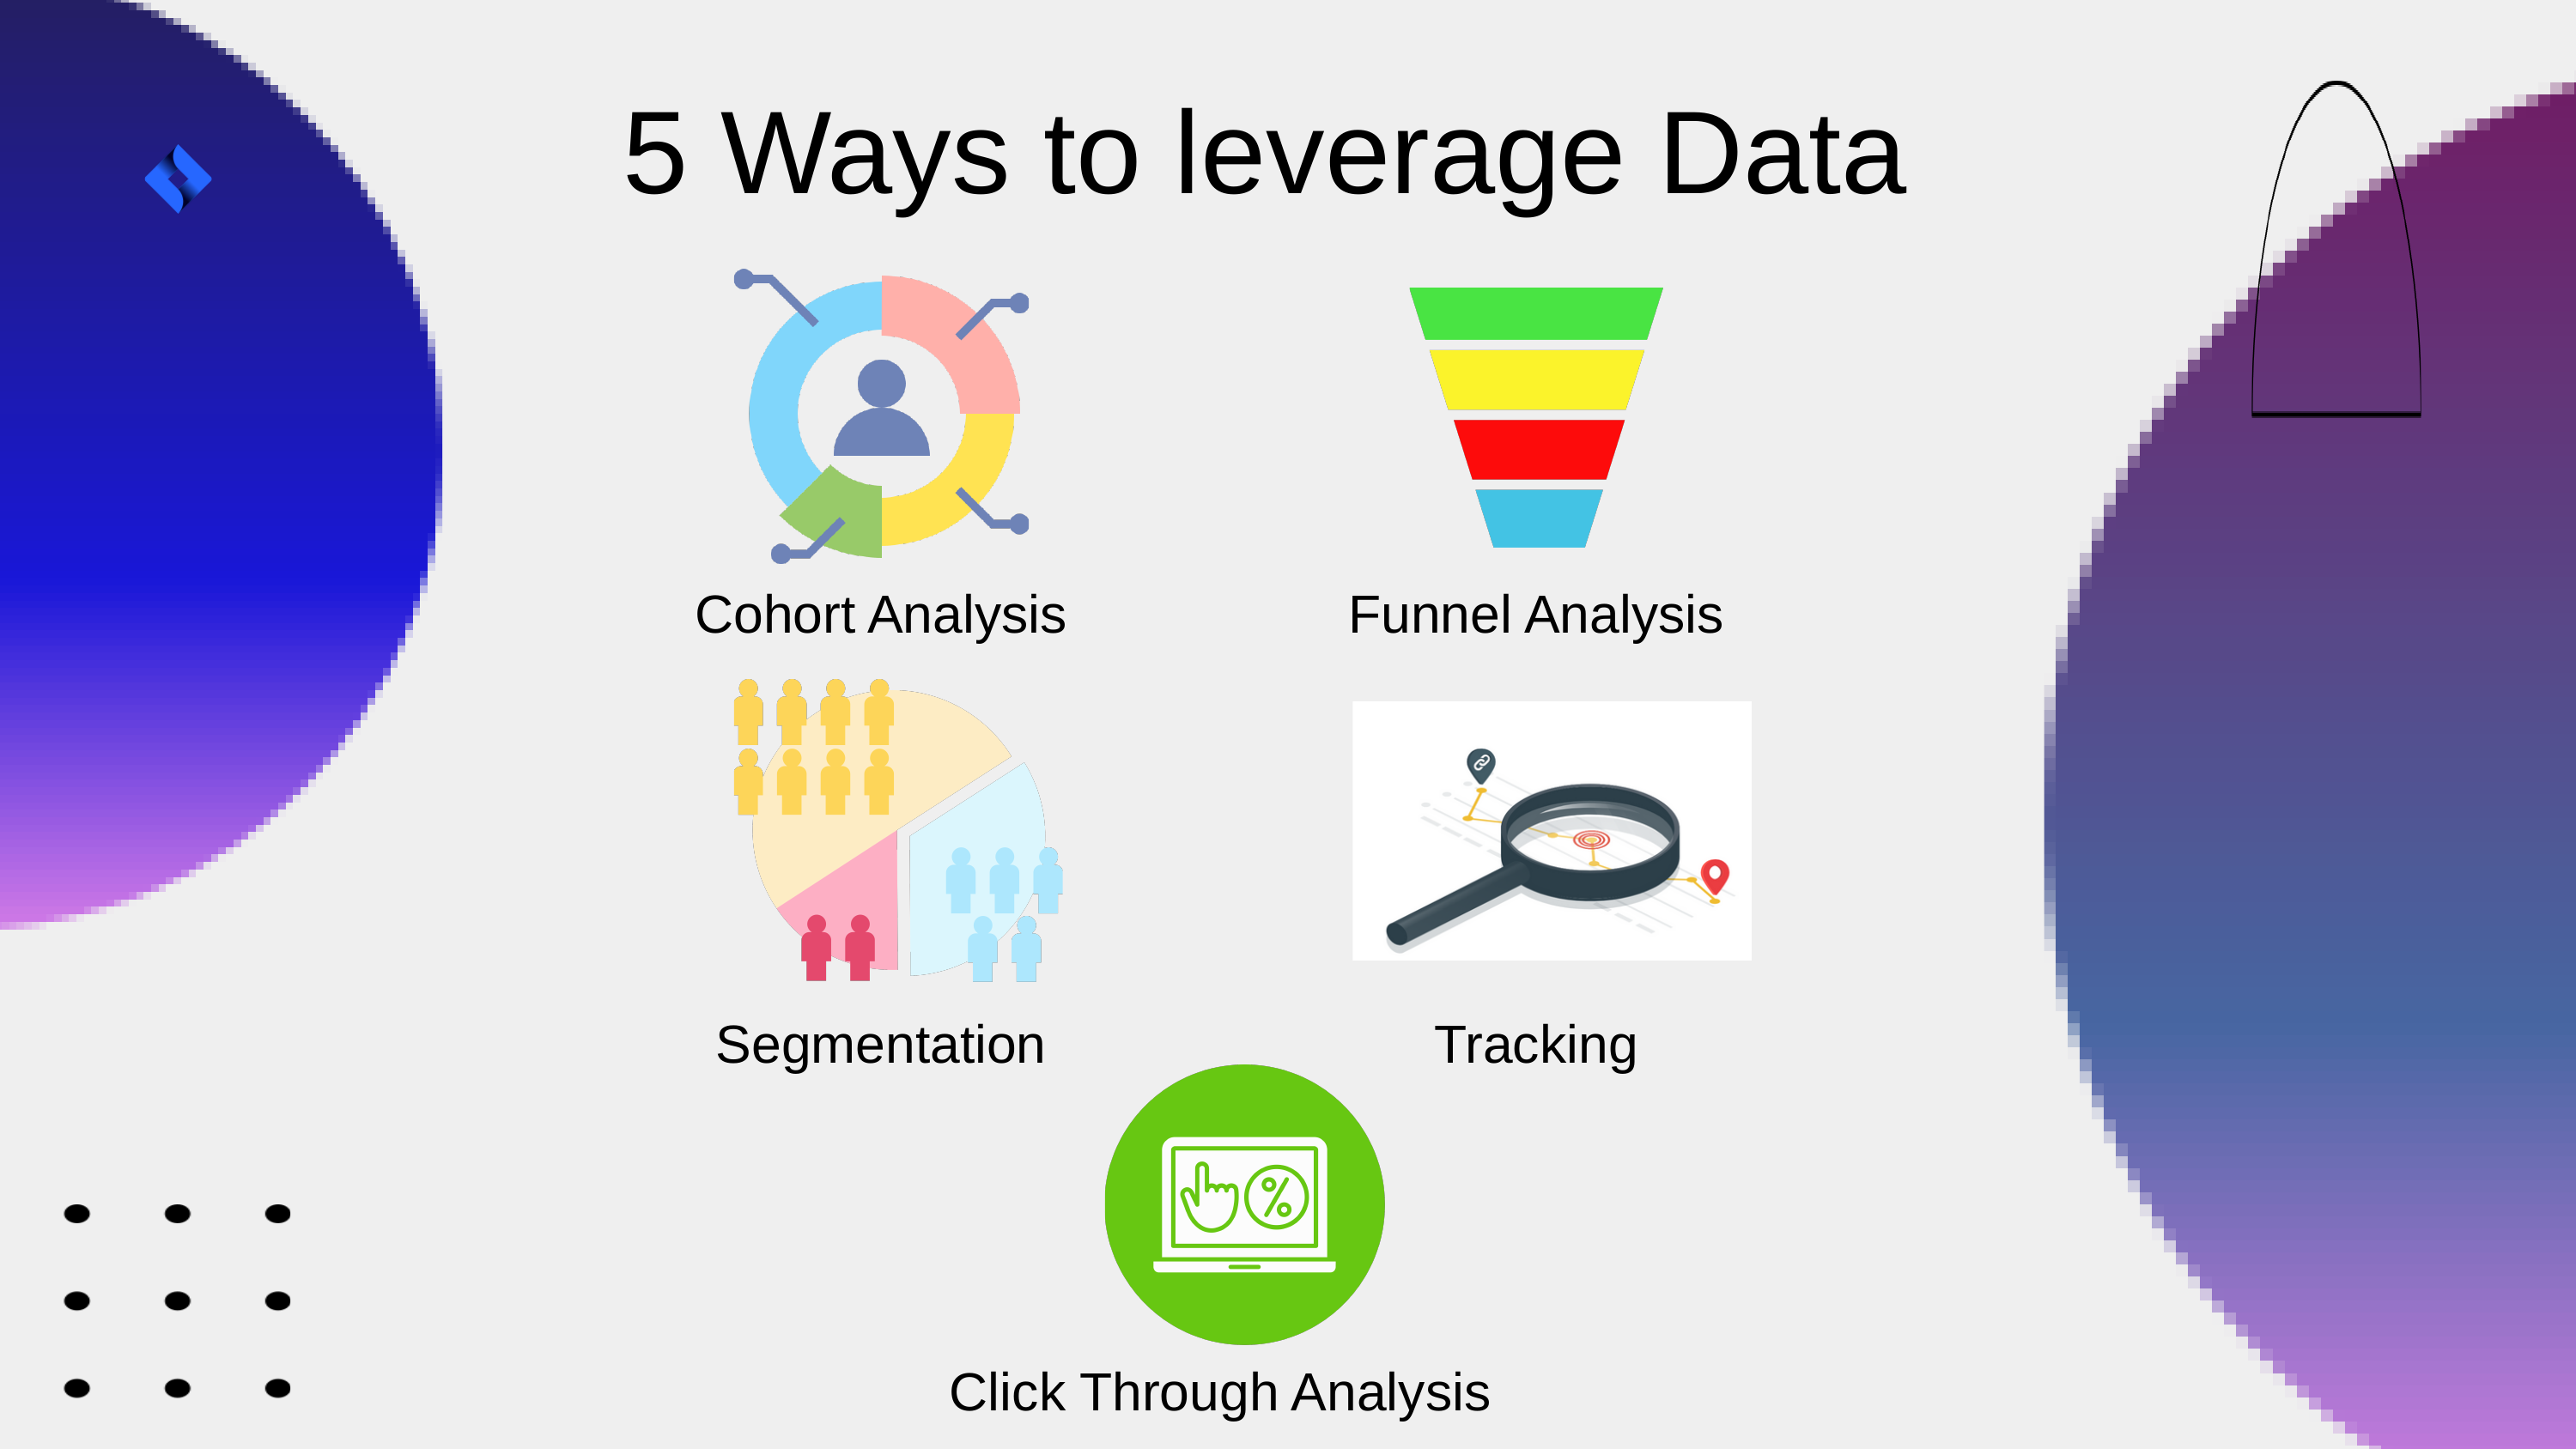

5 Ways to leverage Data

Cohort Analysis
Funnel Analysis

Segmentation
Tracking

Click Through Analysis